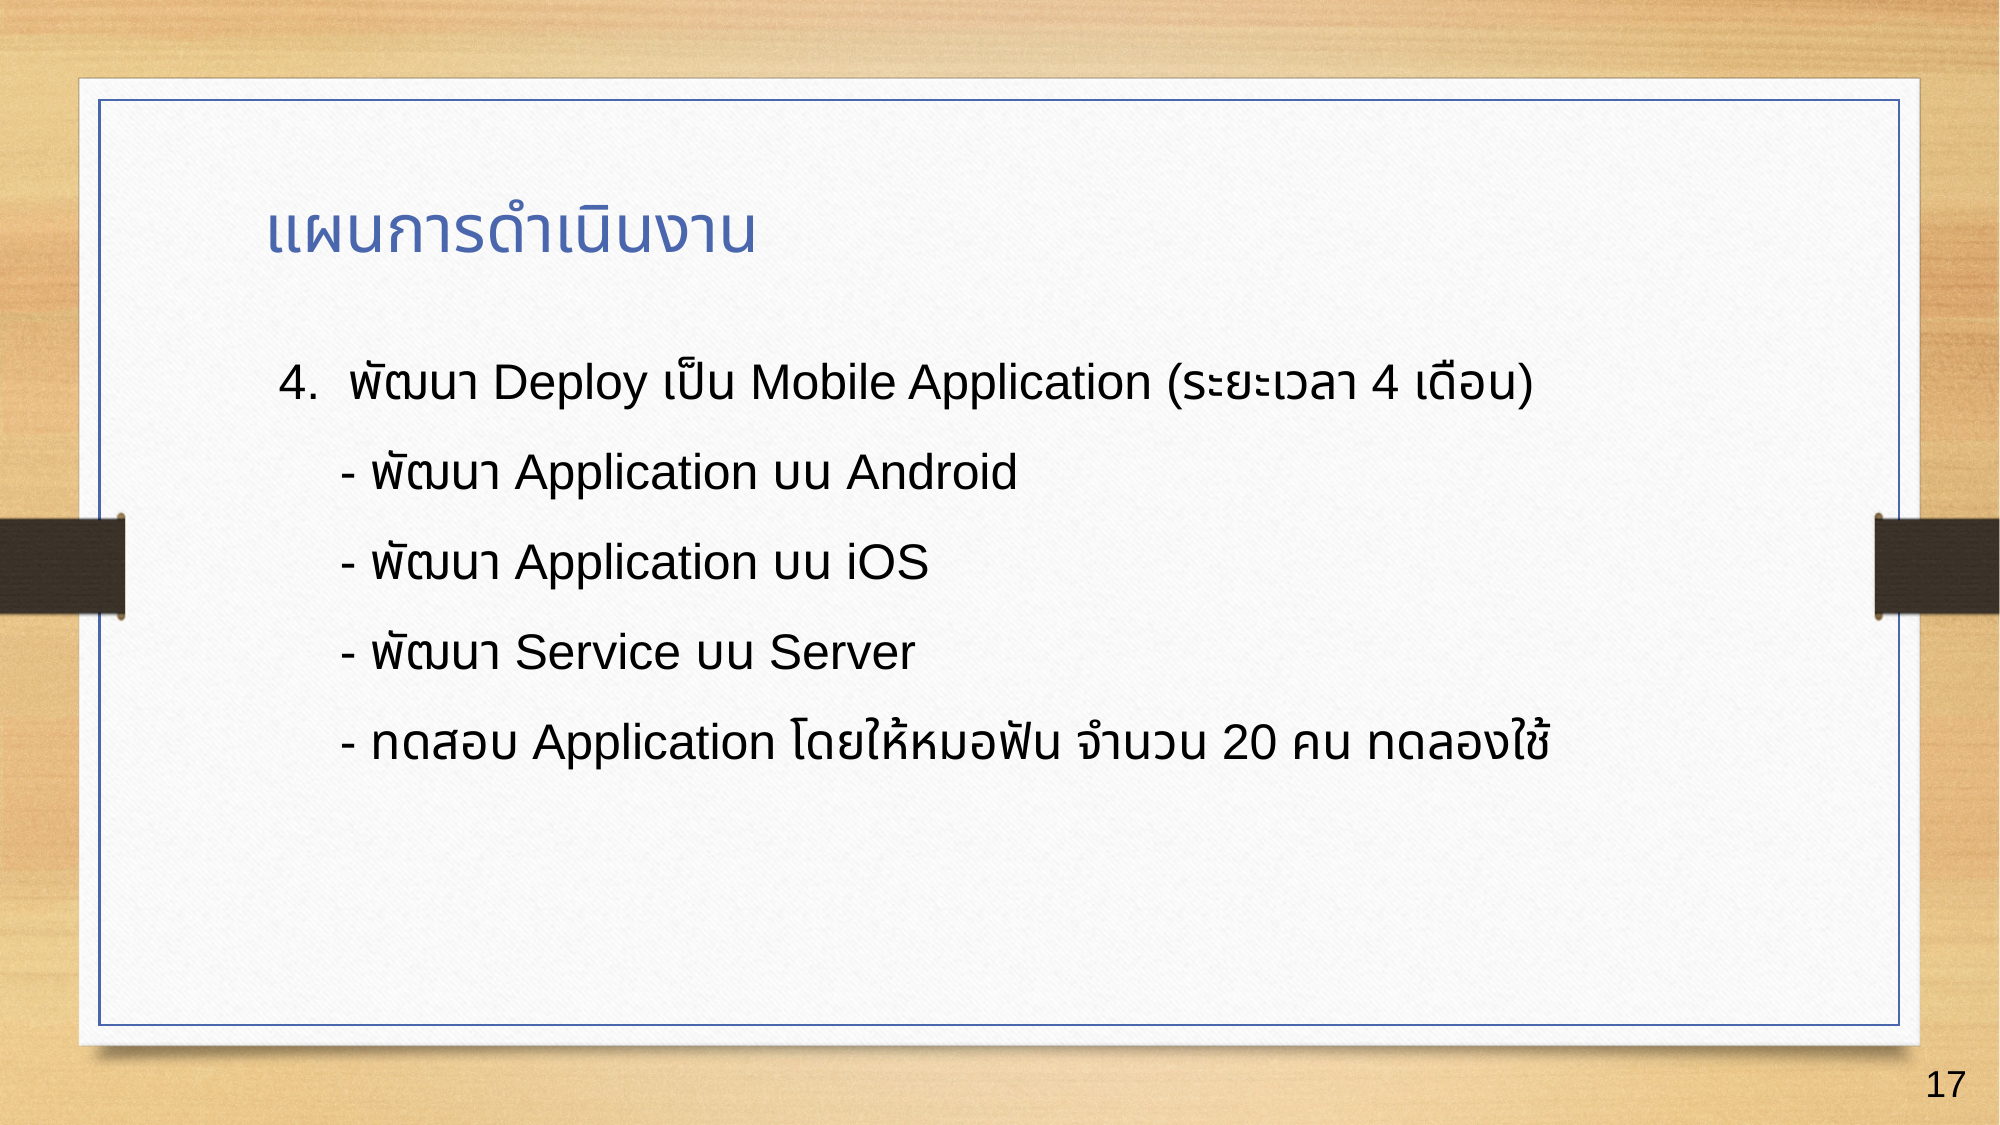

# แผนการดำเนินงาน
 4.  พัฒนา Deploy เป็น Mobile Application (ระยะเวลา 4 เดือน)
- พัฒนา Application บน Android
- พัฒนา Application บน iOS
- พัฒนา Service บน Server
- ทดสอบ Application โดยให้หมอฟัน จำนวน 20 คน ทดลองใช้

17